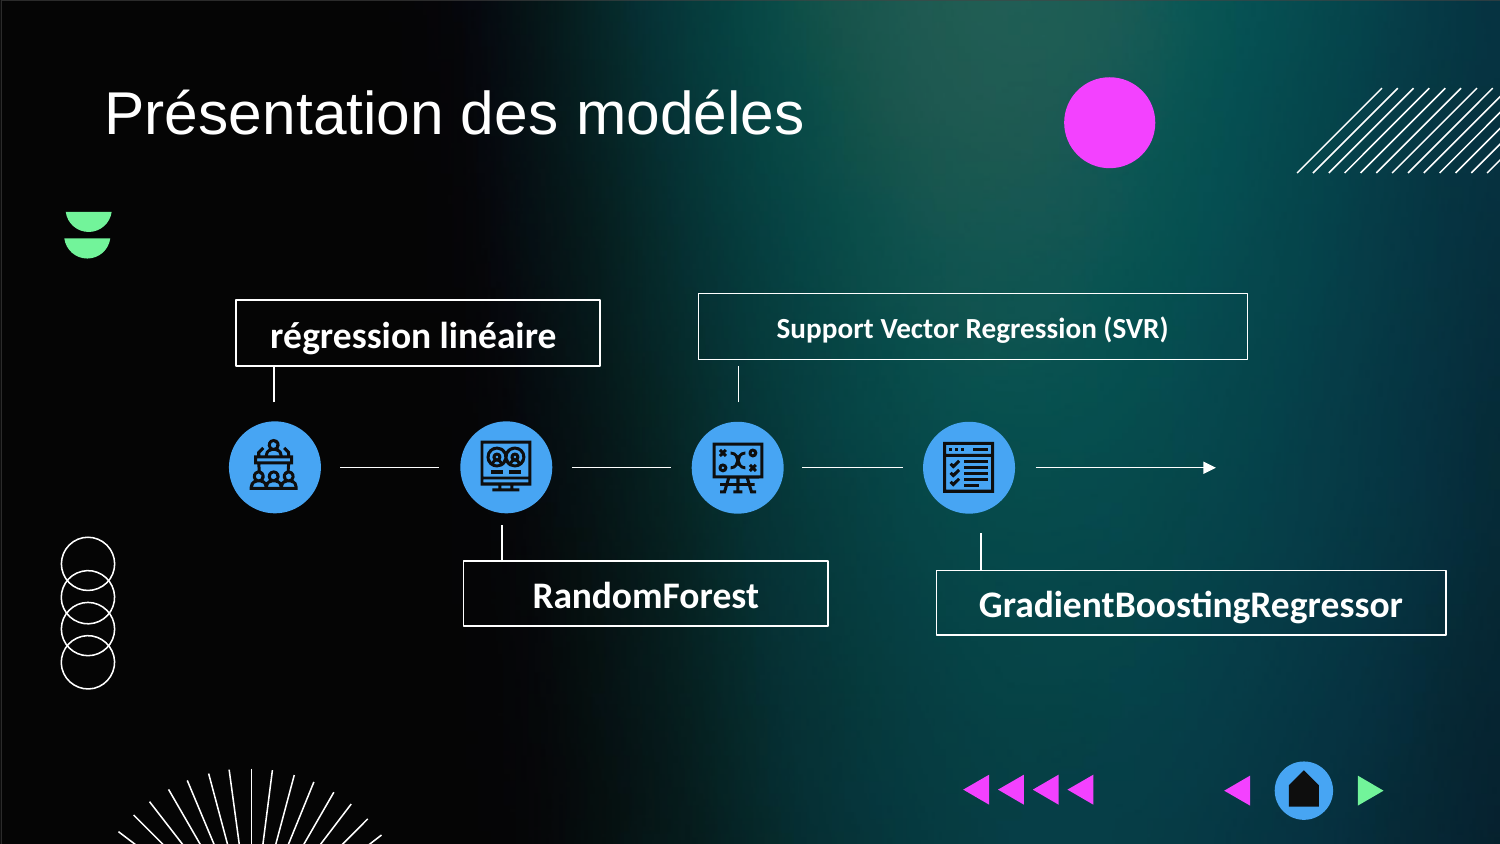

# Présentation des modéles

Support Vector Regression (SVR)
régression linéaire

RandomForest
GradientBoostingRegressor